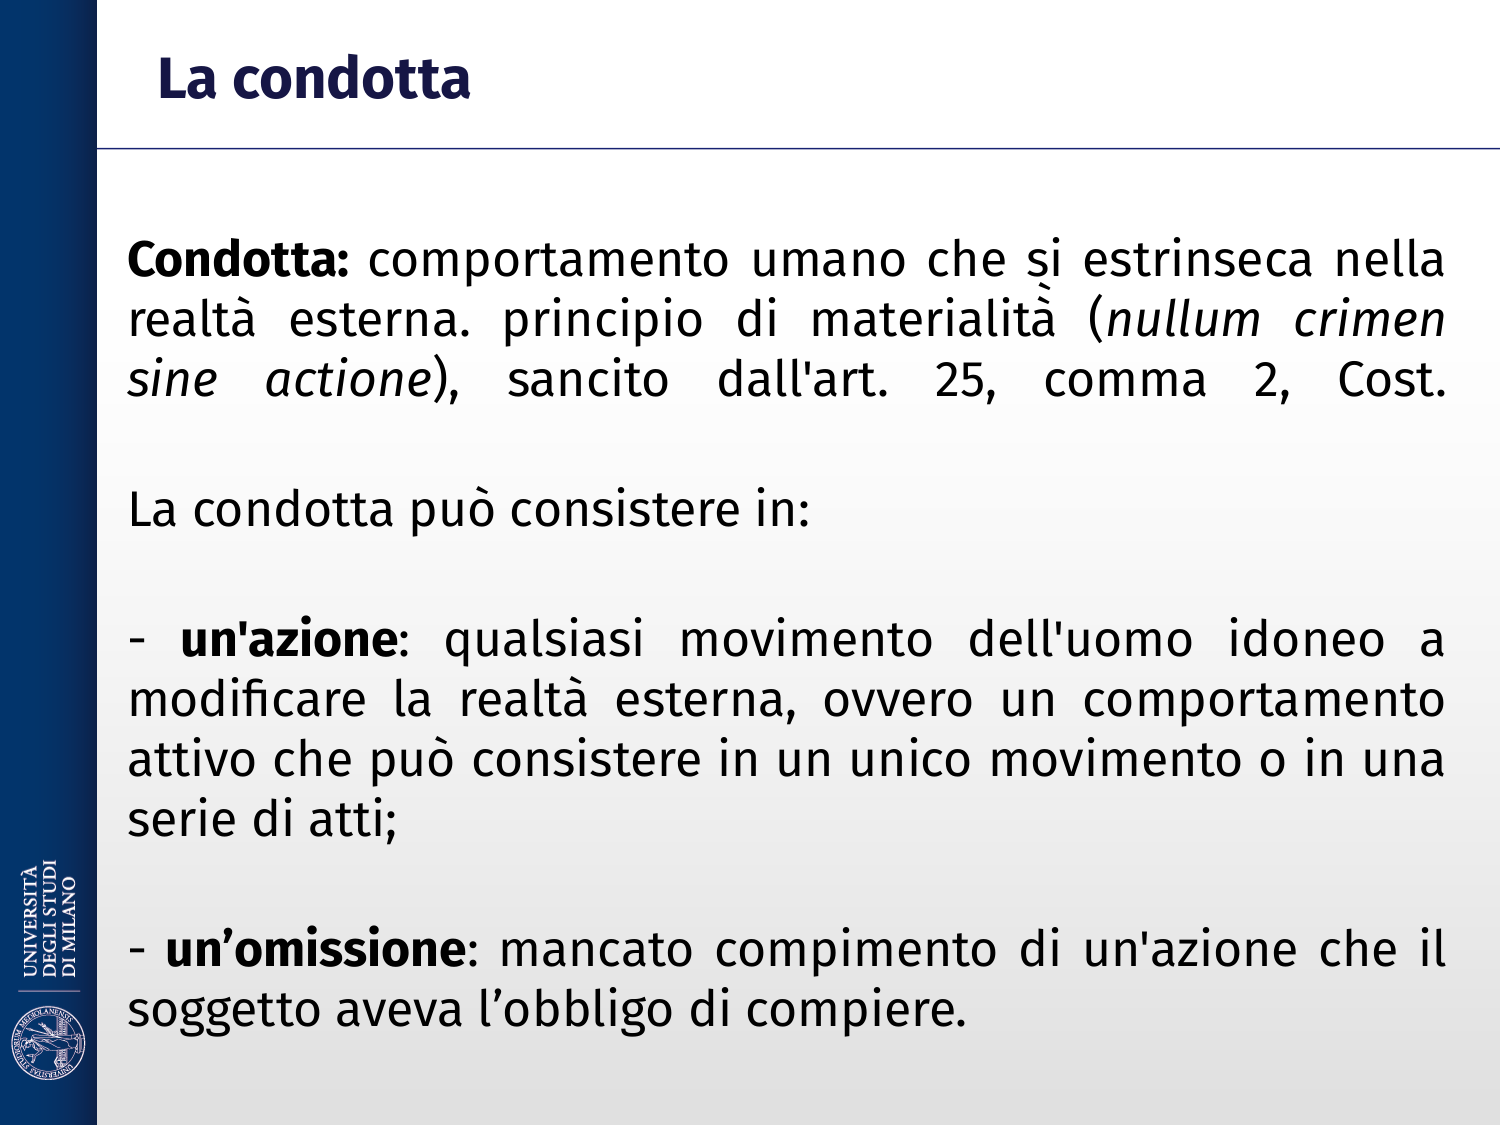

# La condotta
Condotta: comportamento umano che si estrinseca nella realtà esterna. principio di materialità̀ (nullum crimen sine actione), sancito dall'art. 25, comma 2, Cost.
La condotta può consistere in:
- un'azione: qualsiasi movimento dell'uomo idoneo a modificare la realtà esterna, ovvero un comportamento attivo che può consistere in un unico movimento o in una serie di atti;
- un’omissione: mancato compimento di un'azione che il soggetto aveva l’obbligo di compiere.